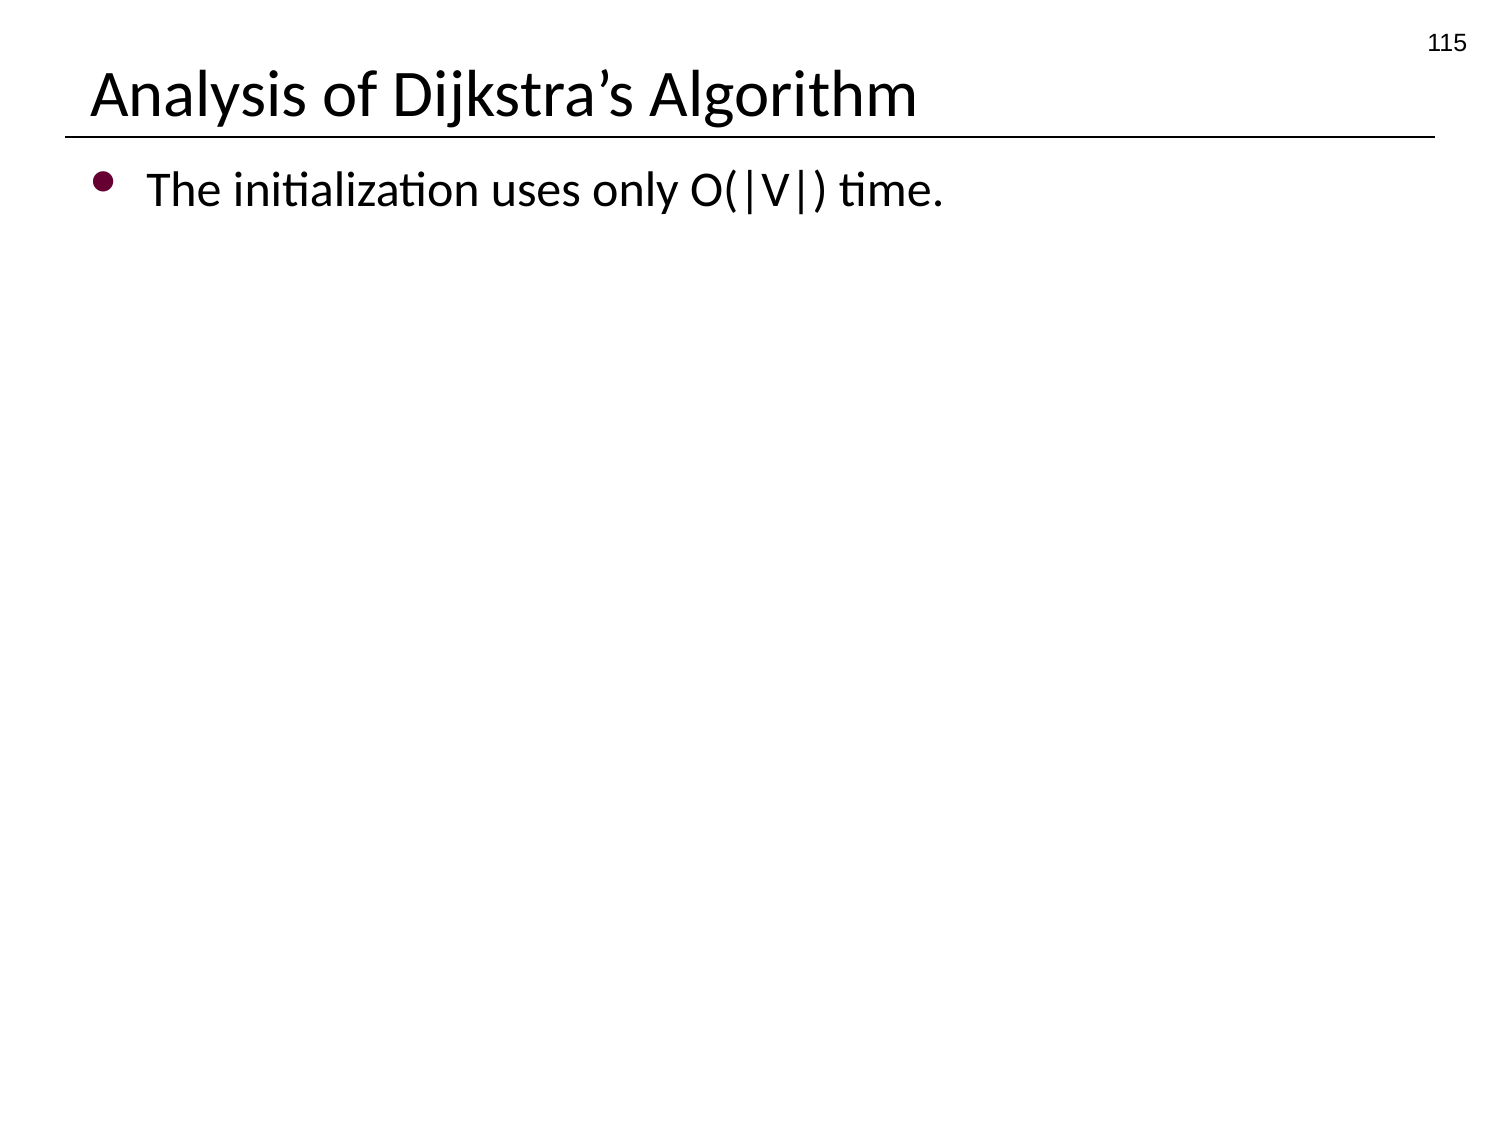

115
# Analysis of Dijkstra’s Algorithm
The initialization uses only O(|V|) time.